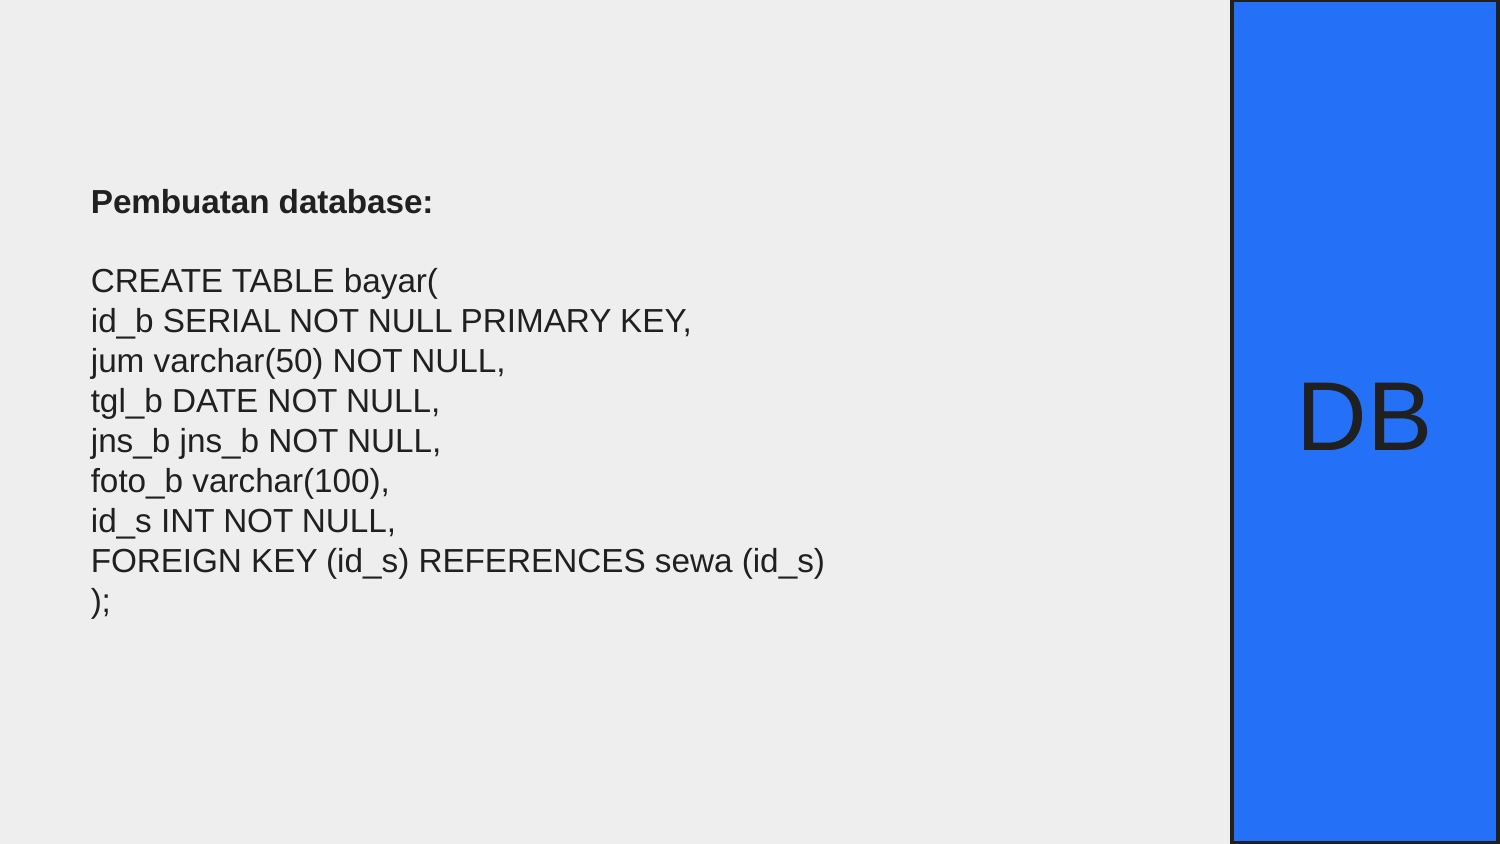

DB
Pembuatan database:

CREATE TABLE bayar(
id_b SERIAL NOT NULL PRIMARY KEY,
jum varchar(50) NOT NULL,
tgl_b DATE NOT NULL,
jns_b jns_b NOT NULL,
foto_b varchar(100),
id_s INT NOT NULL,
FOREIGN KEY (id_s) REFERENCES sewa (id_s)
);